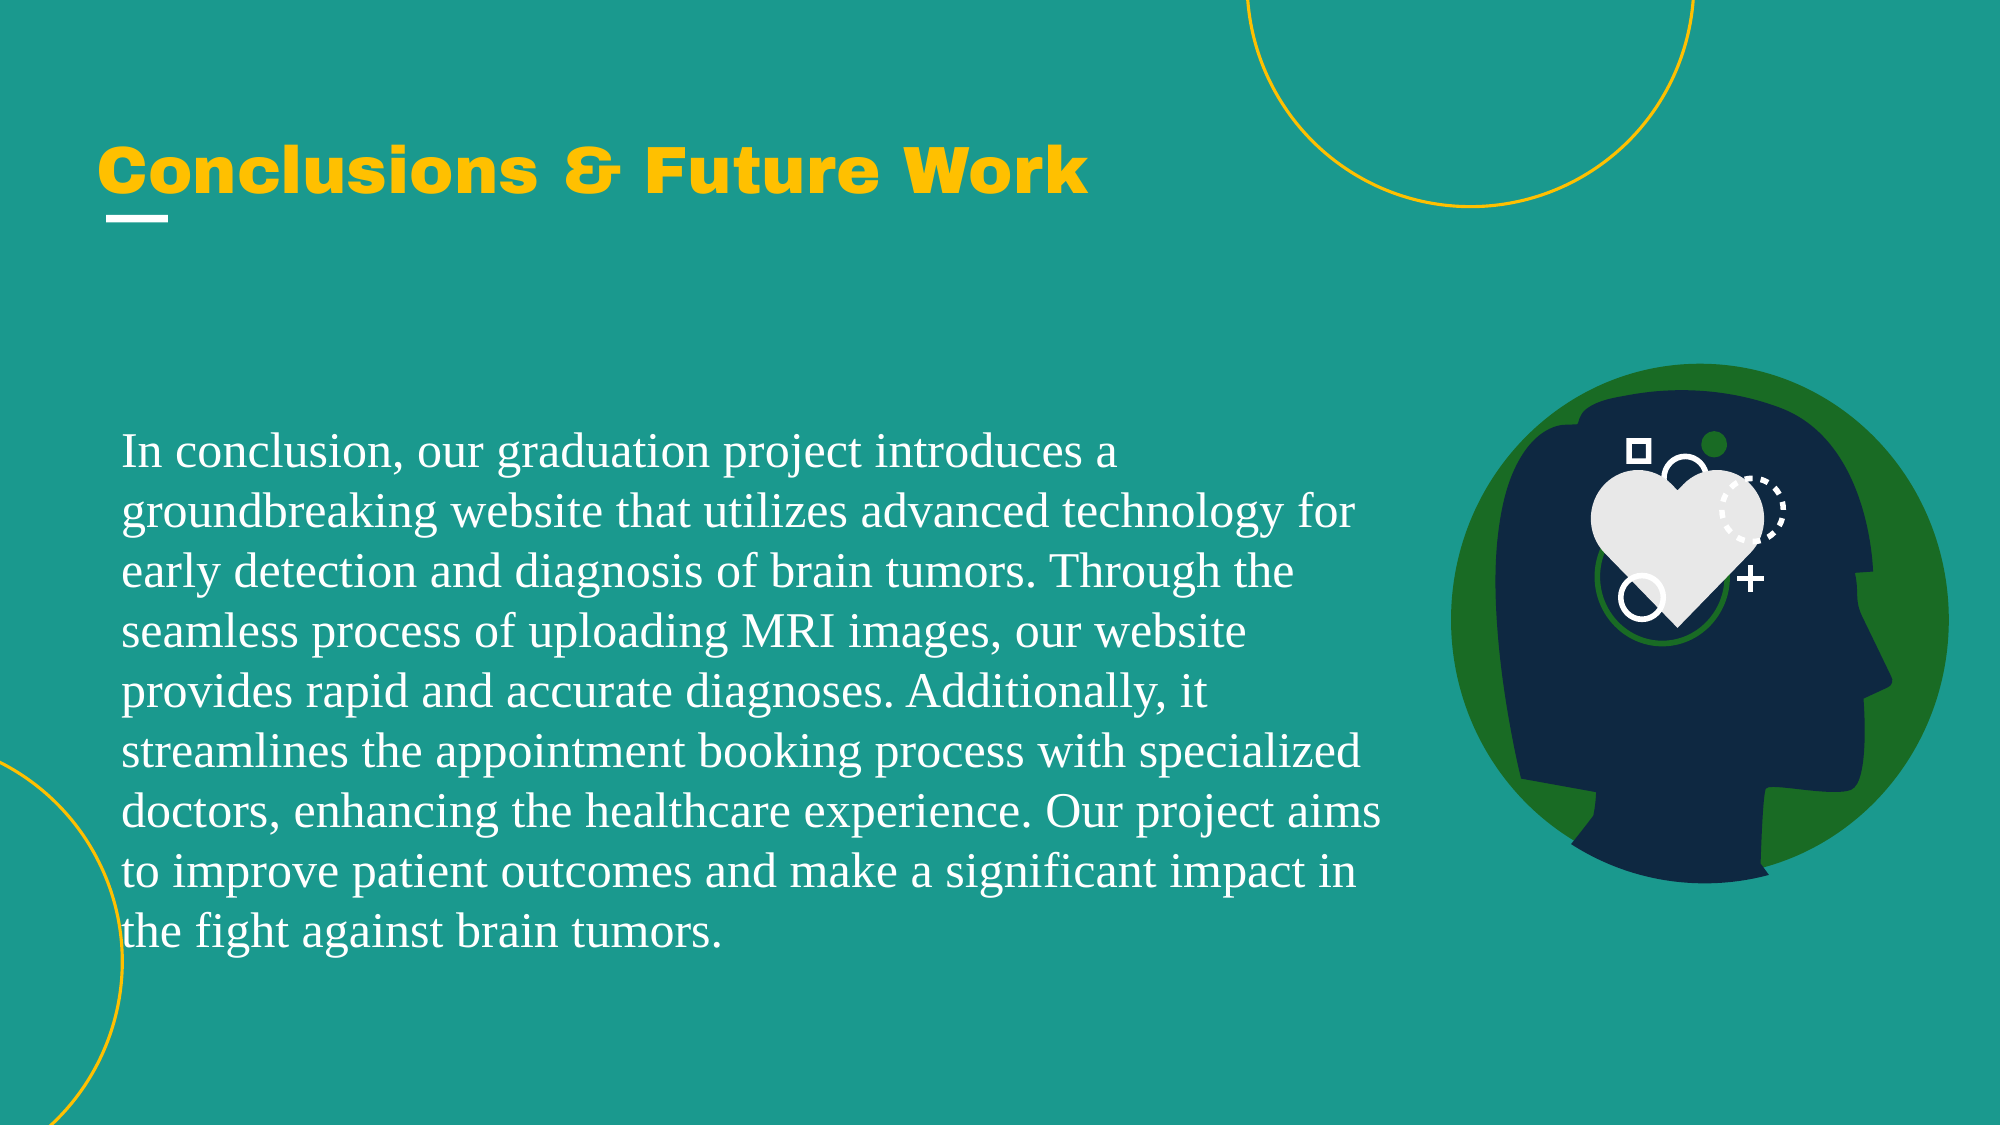

Conclusions & Future Work

In conclusion, our graduation project introduces a groundbreaking website that utilizes advanced technology for early detection and diagnosis of brain tumors. Through the seamless process of uploading MRI images, our website provides rapid and accurate diagnoses. Additionally, it streamlines the appointment booking process with specialized doctors, enhancing the healthcare experience. Our project aims to improve patient outcomes and make a significant impact in the fight against brain tumors.